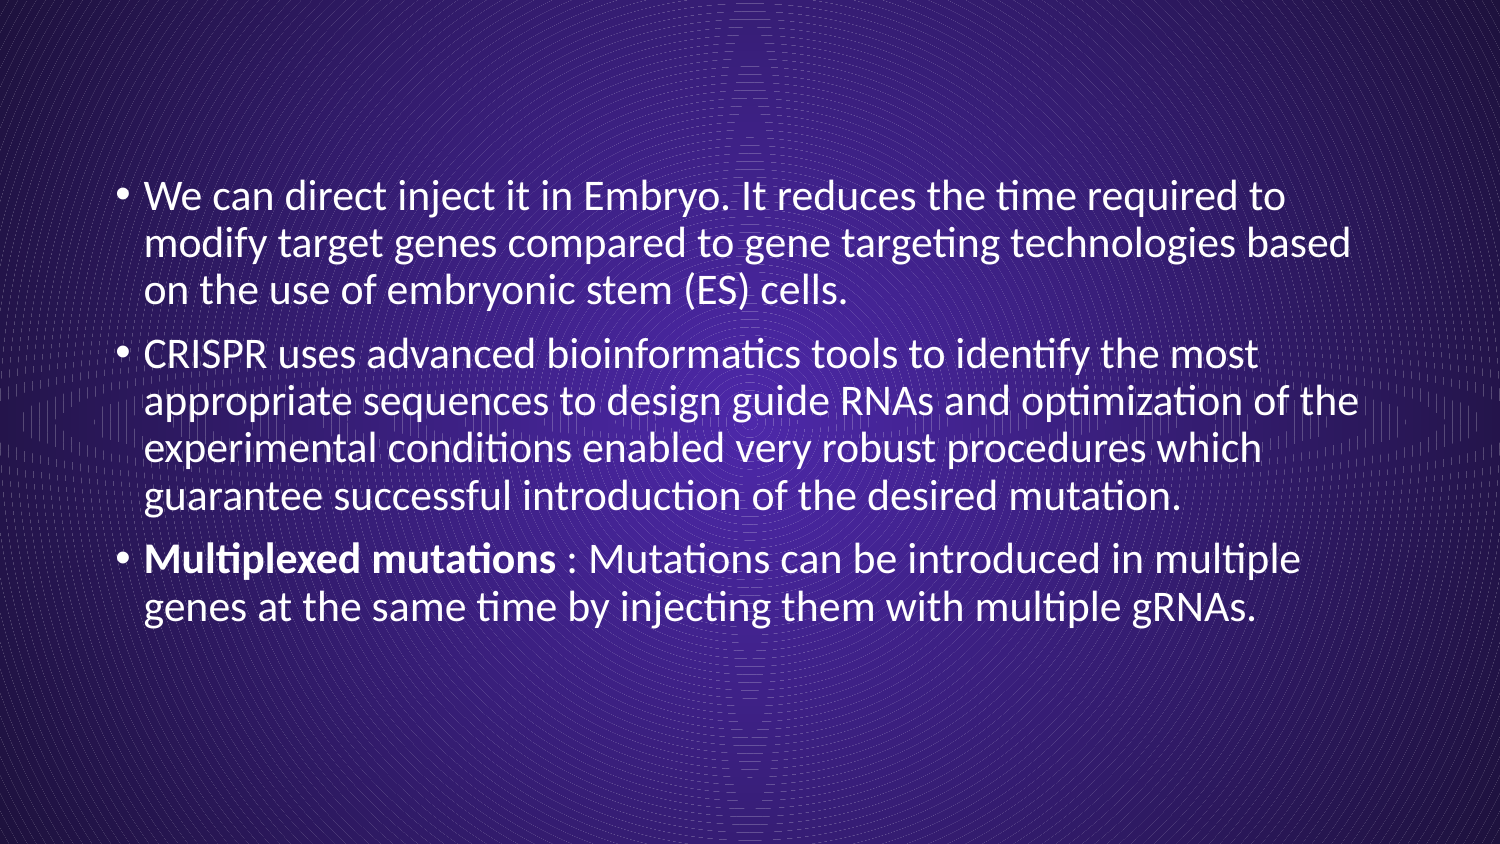

We can direct inject it in Embryo. It reduces the time required to modify target genes compared to gene targeting technologies based on the use of embryonic stem (ES) cells.
CRISPR uses advanced bioinformatics tools to identify the most appropriate sequences to design guide RNAs and optimization of the experimental conditions enabled very robust procedures which guarantee successful introduction of the desired mutation.
Multiplexed mutations : Mutations can be introduced in multiple genes at the same time by injecting them with multiple gRNAs.